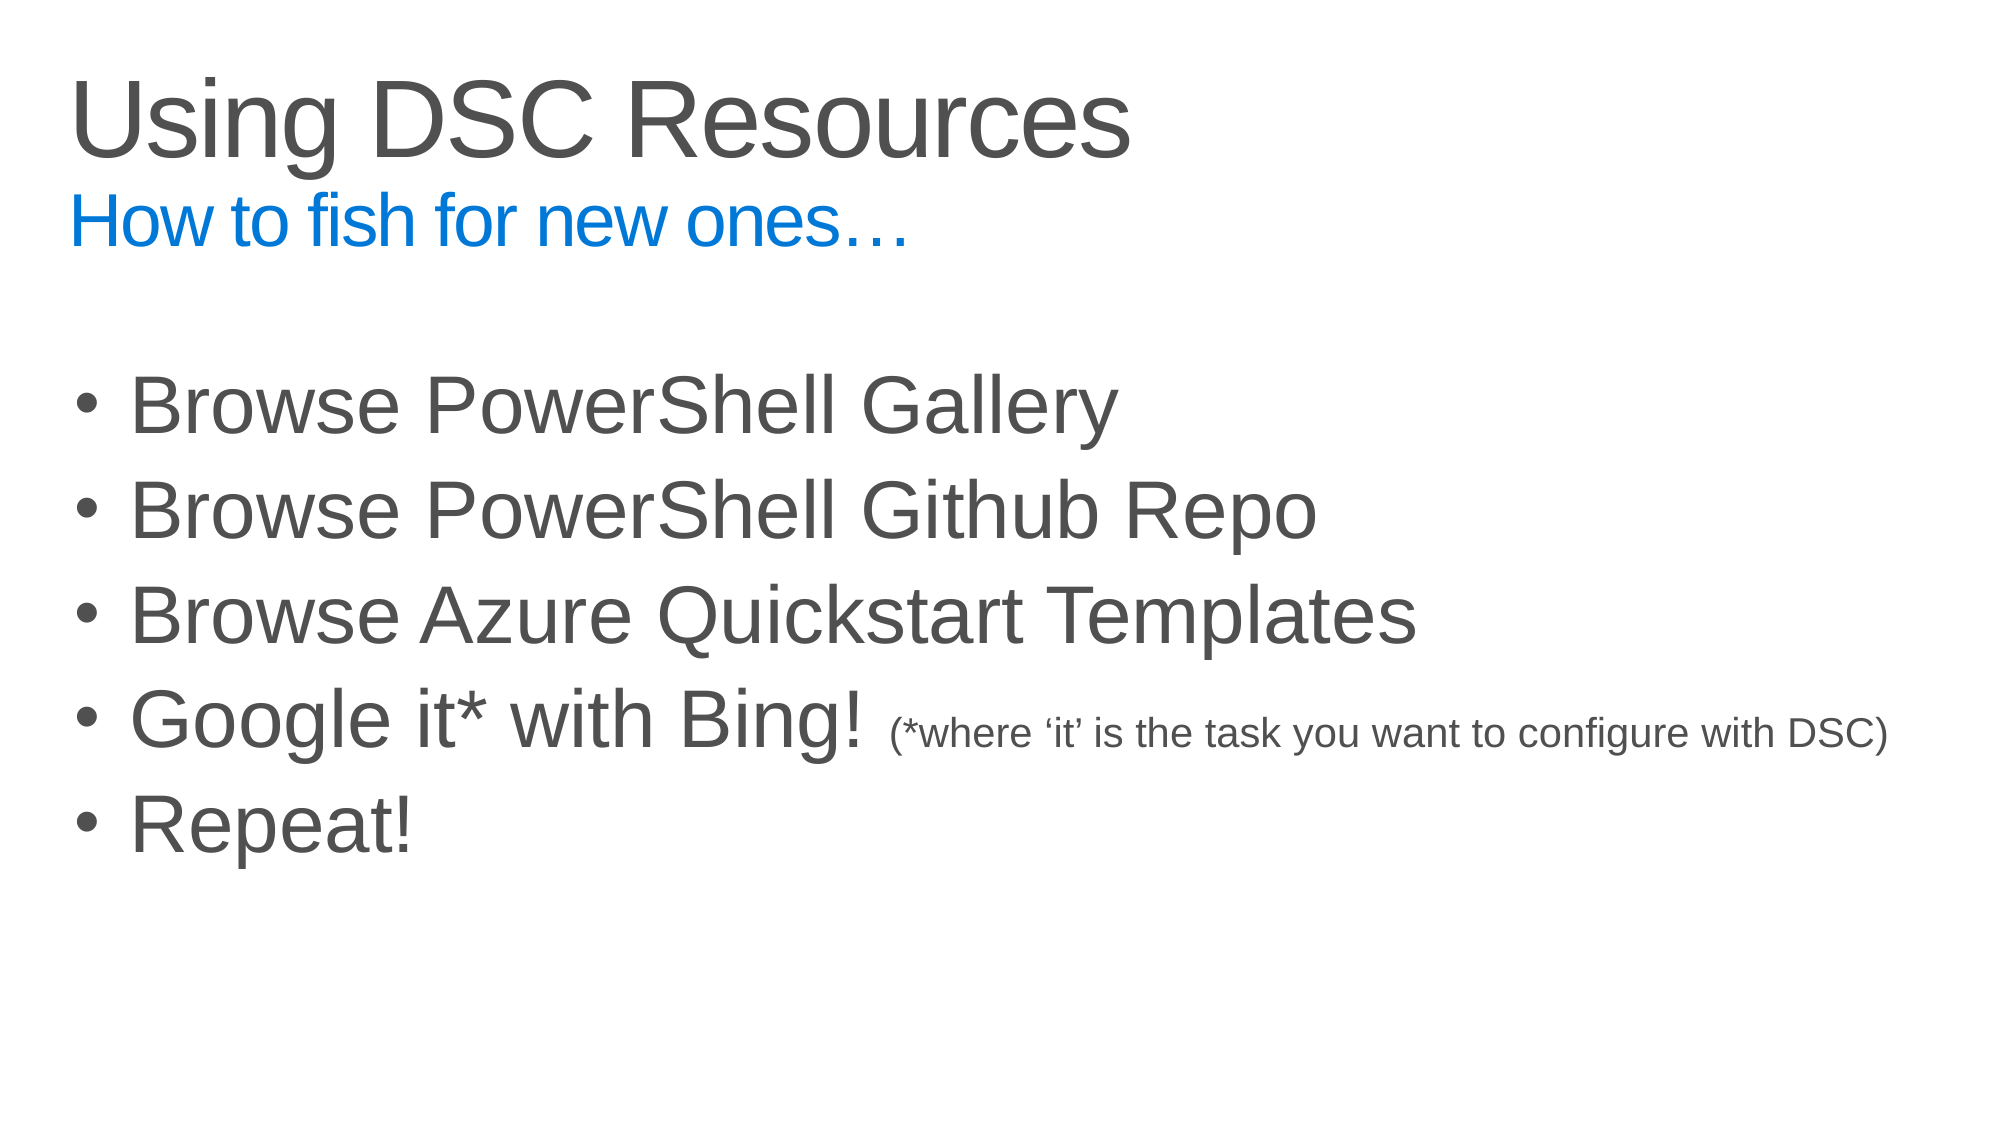

# Using DSC Resources How to fish for new ones…
Browse PowerShell Gallery
Browse PowerShell Github Repo
Browse Azure Quickstart Templates
Google it* with Bing! (*where ‘it’ is the task you want to configure with DSC)
Repeat!